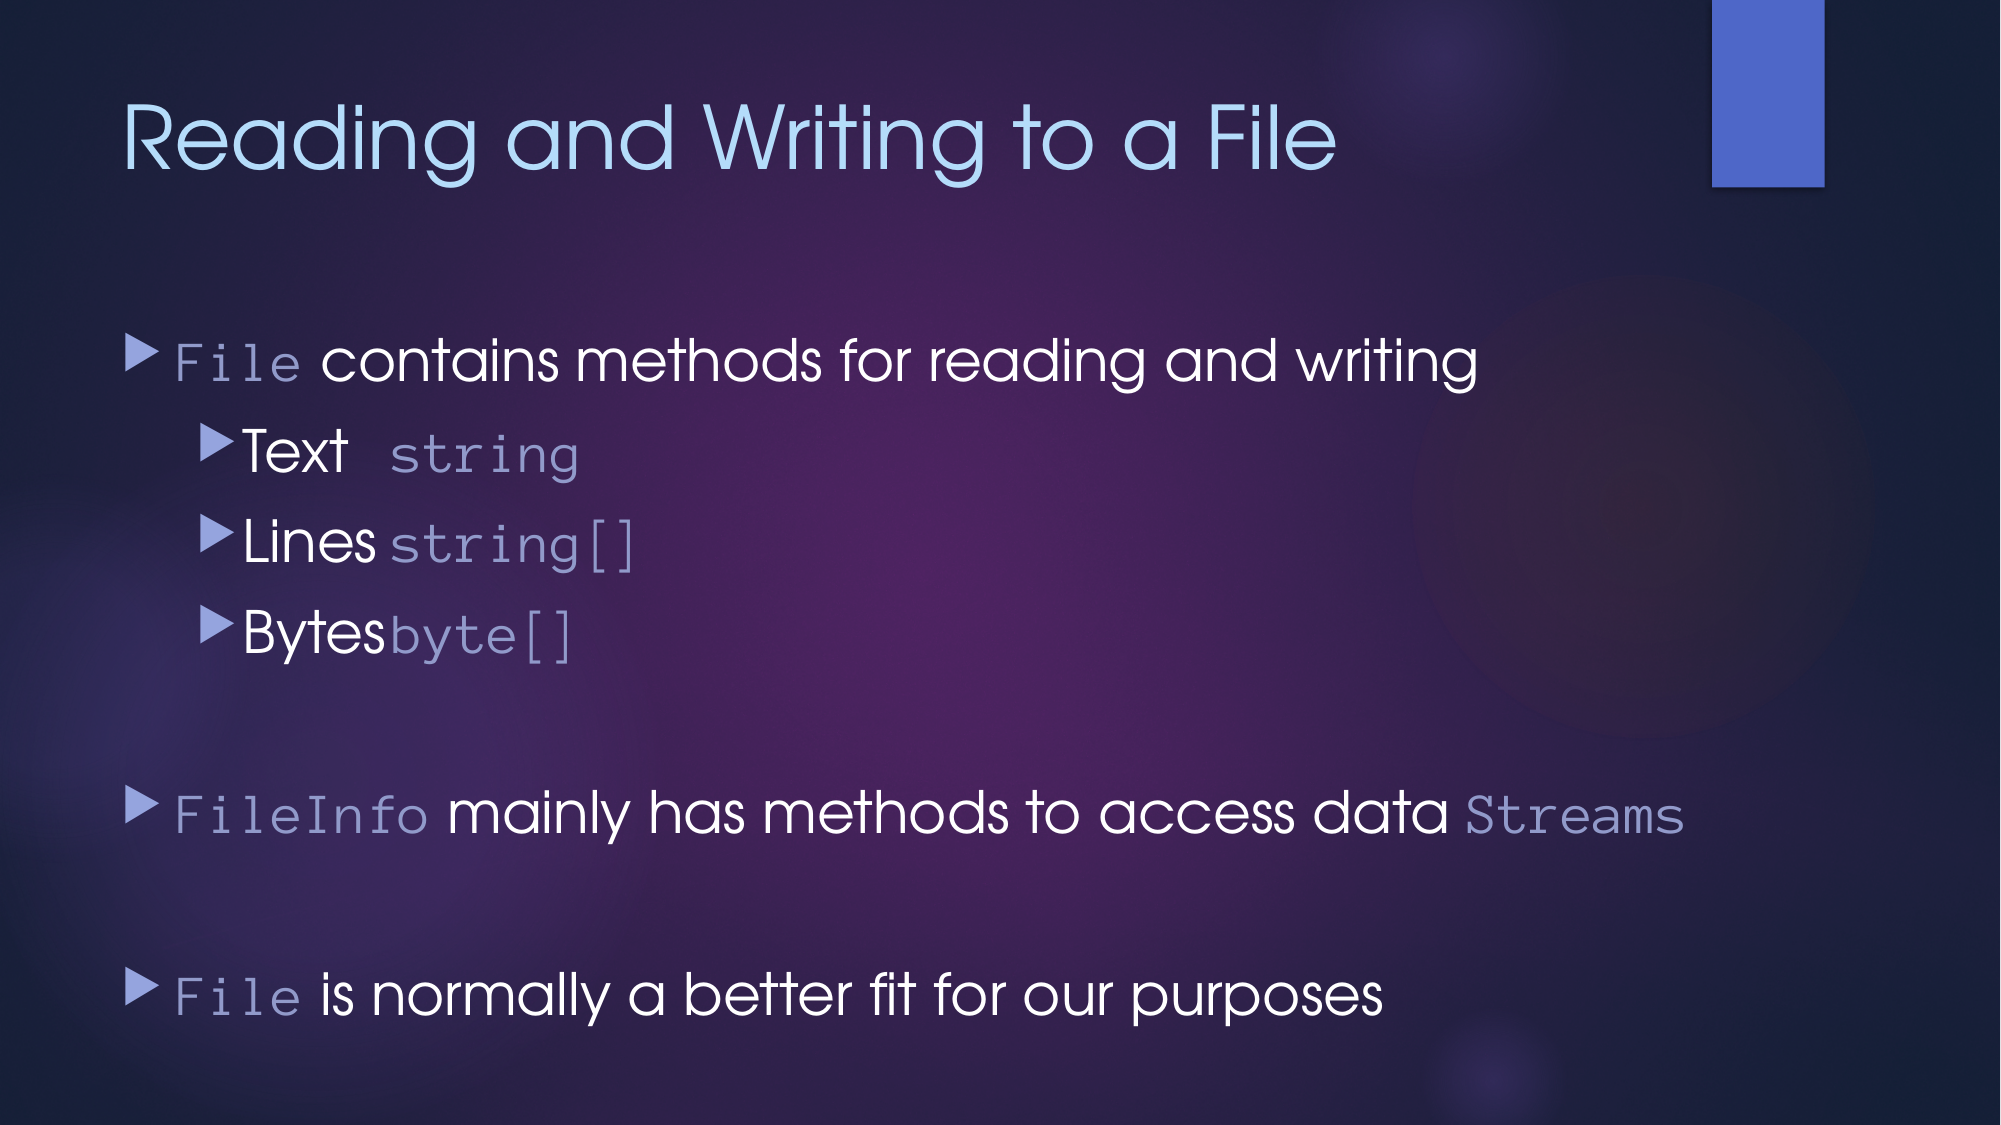

# Reading and Writing to a File
File contains methods for reading and writing
Text 	string
Lines	string[]
Bytes	byte[]

FileInfo mainly has methods to access data Streams

File is normally a better fit for our purposes